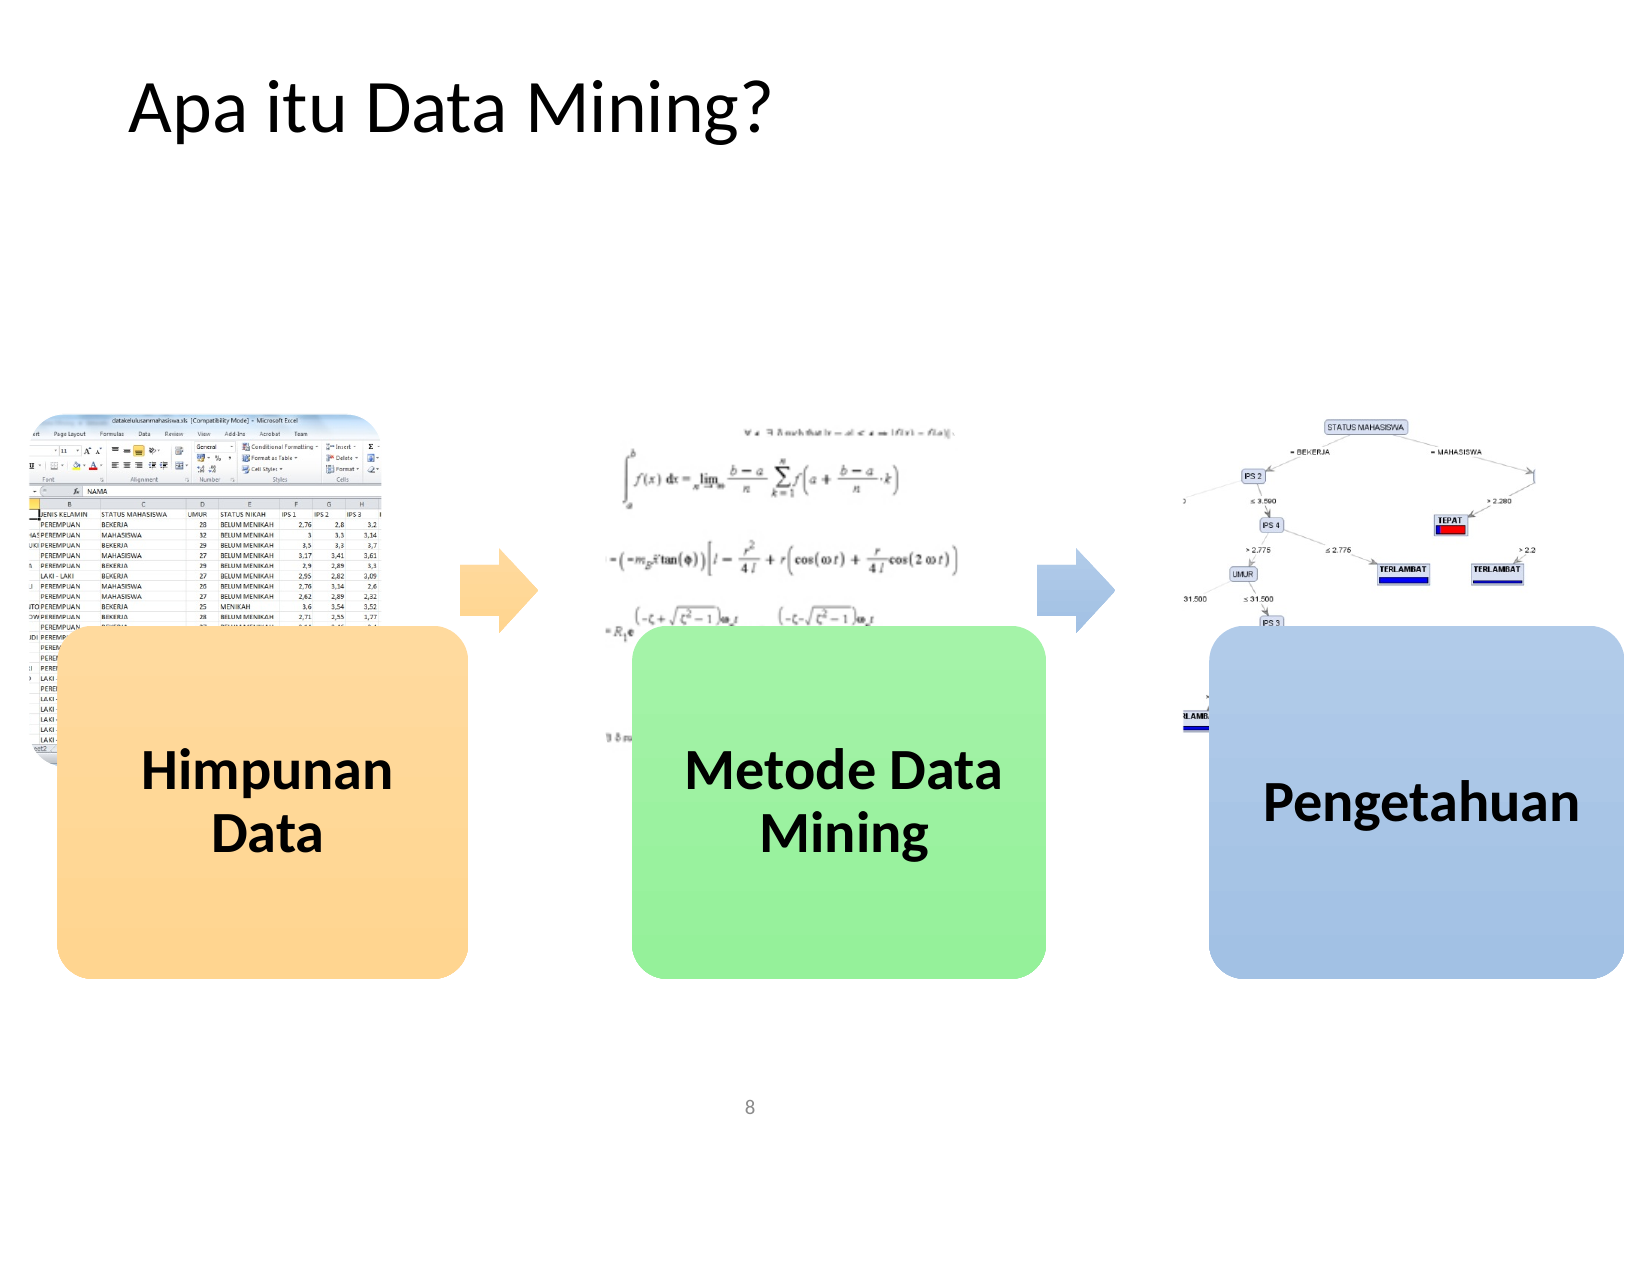

# Apa itu Data Mining?
Himpunan Data

Metode Data Mining

Pengetahuan
8